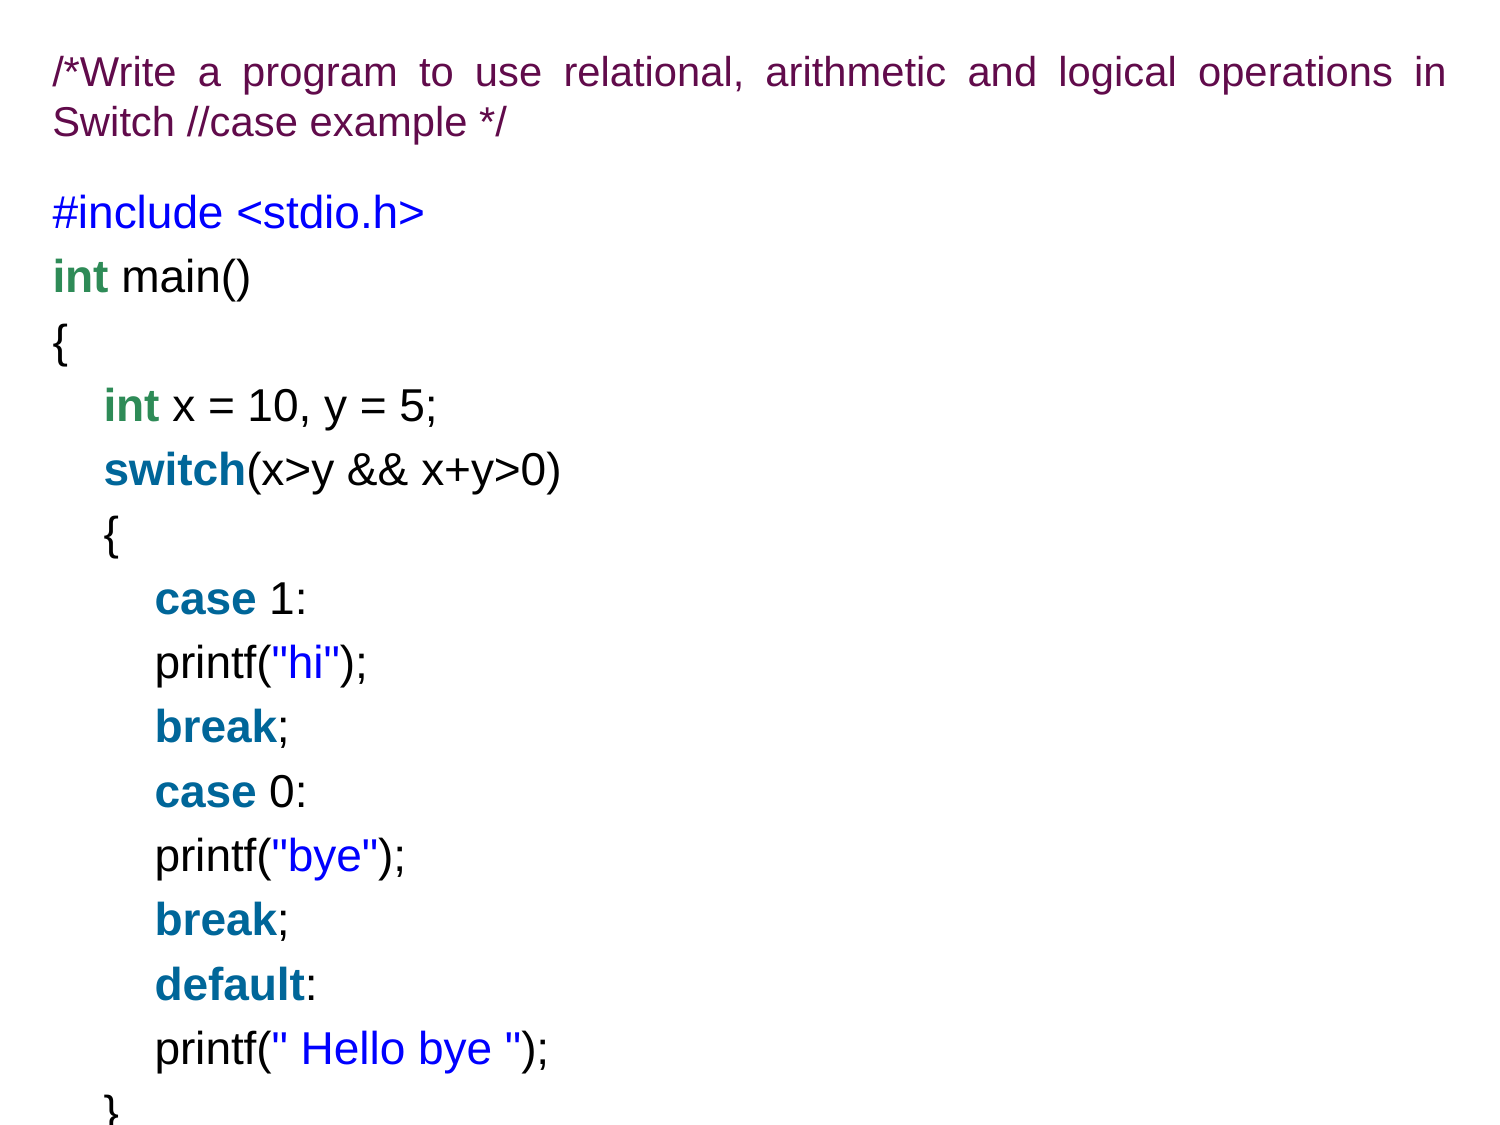

/*Write a program to use relational, arithmetic and logical operations in Switch //case example */
#include <stdio.h>
int main()
{
    int x = 10, y = 5;
    switch(x>y && x+y>0)
    {
        case 1:
        printf("hi");
        break;
        case 0:
        printf("bye");
        break;
        default:
        printf(" Hello bye ");
    }